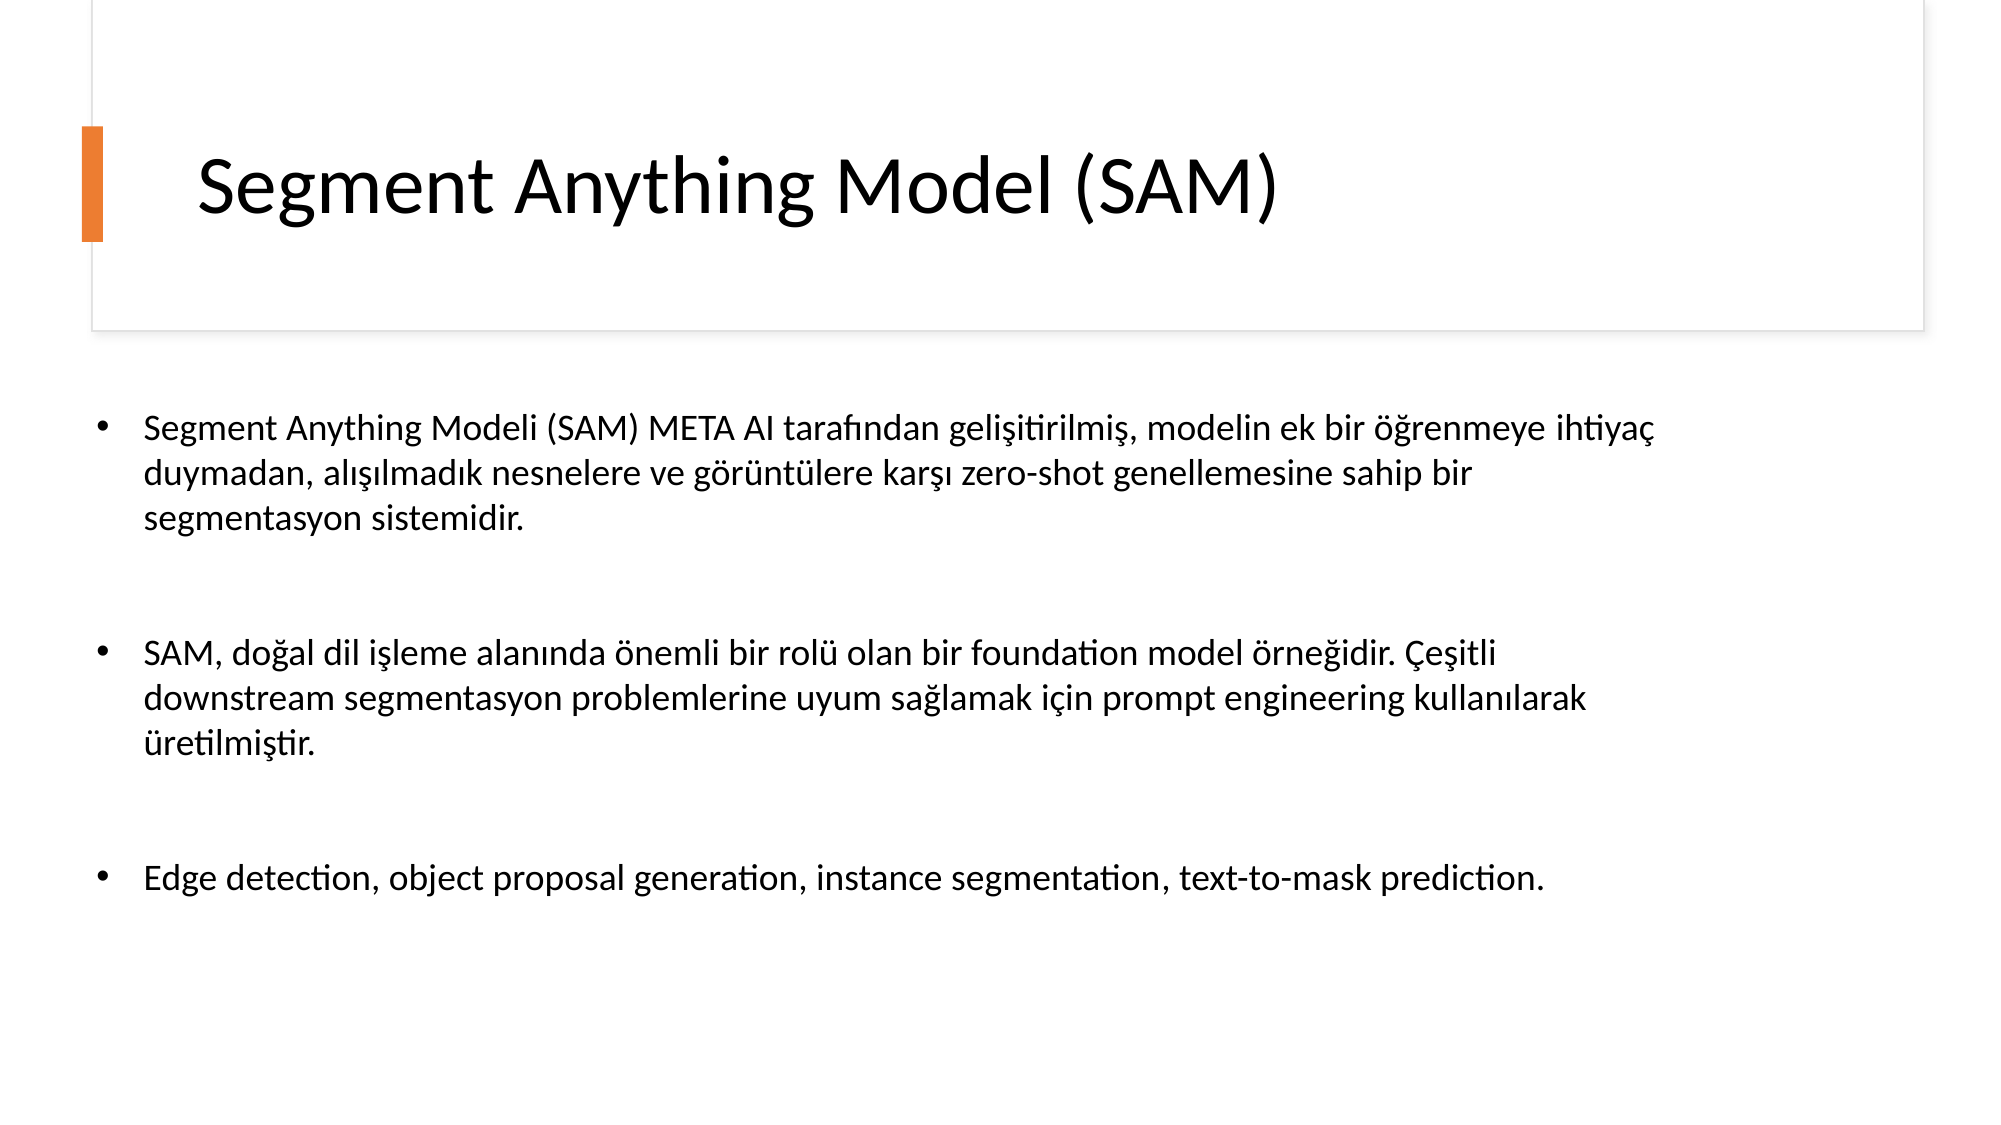

# Segment Anything Model (SAM)

Segment Anything Modeli (SAM) META AI tarafından gelişitirilmiş, modelin ek bir öğrenmeye ihtiyaç duymadan, alışılmadık nesnelere ve görüntülere karşı zero-shot genellemesine sahip bir segmentasyon sistemidir.

SAM, doğal dil işleme alanında önemli bir rolü olan bir foundation model örneğidir. Çeşitli downstream segmentasyon problemlerine uyum sağlamak için prompt engineering kullanılarak üretilmiştir.

Edge detection, object proposal generation, instance segmentation, text-to-mask prediction.